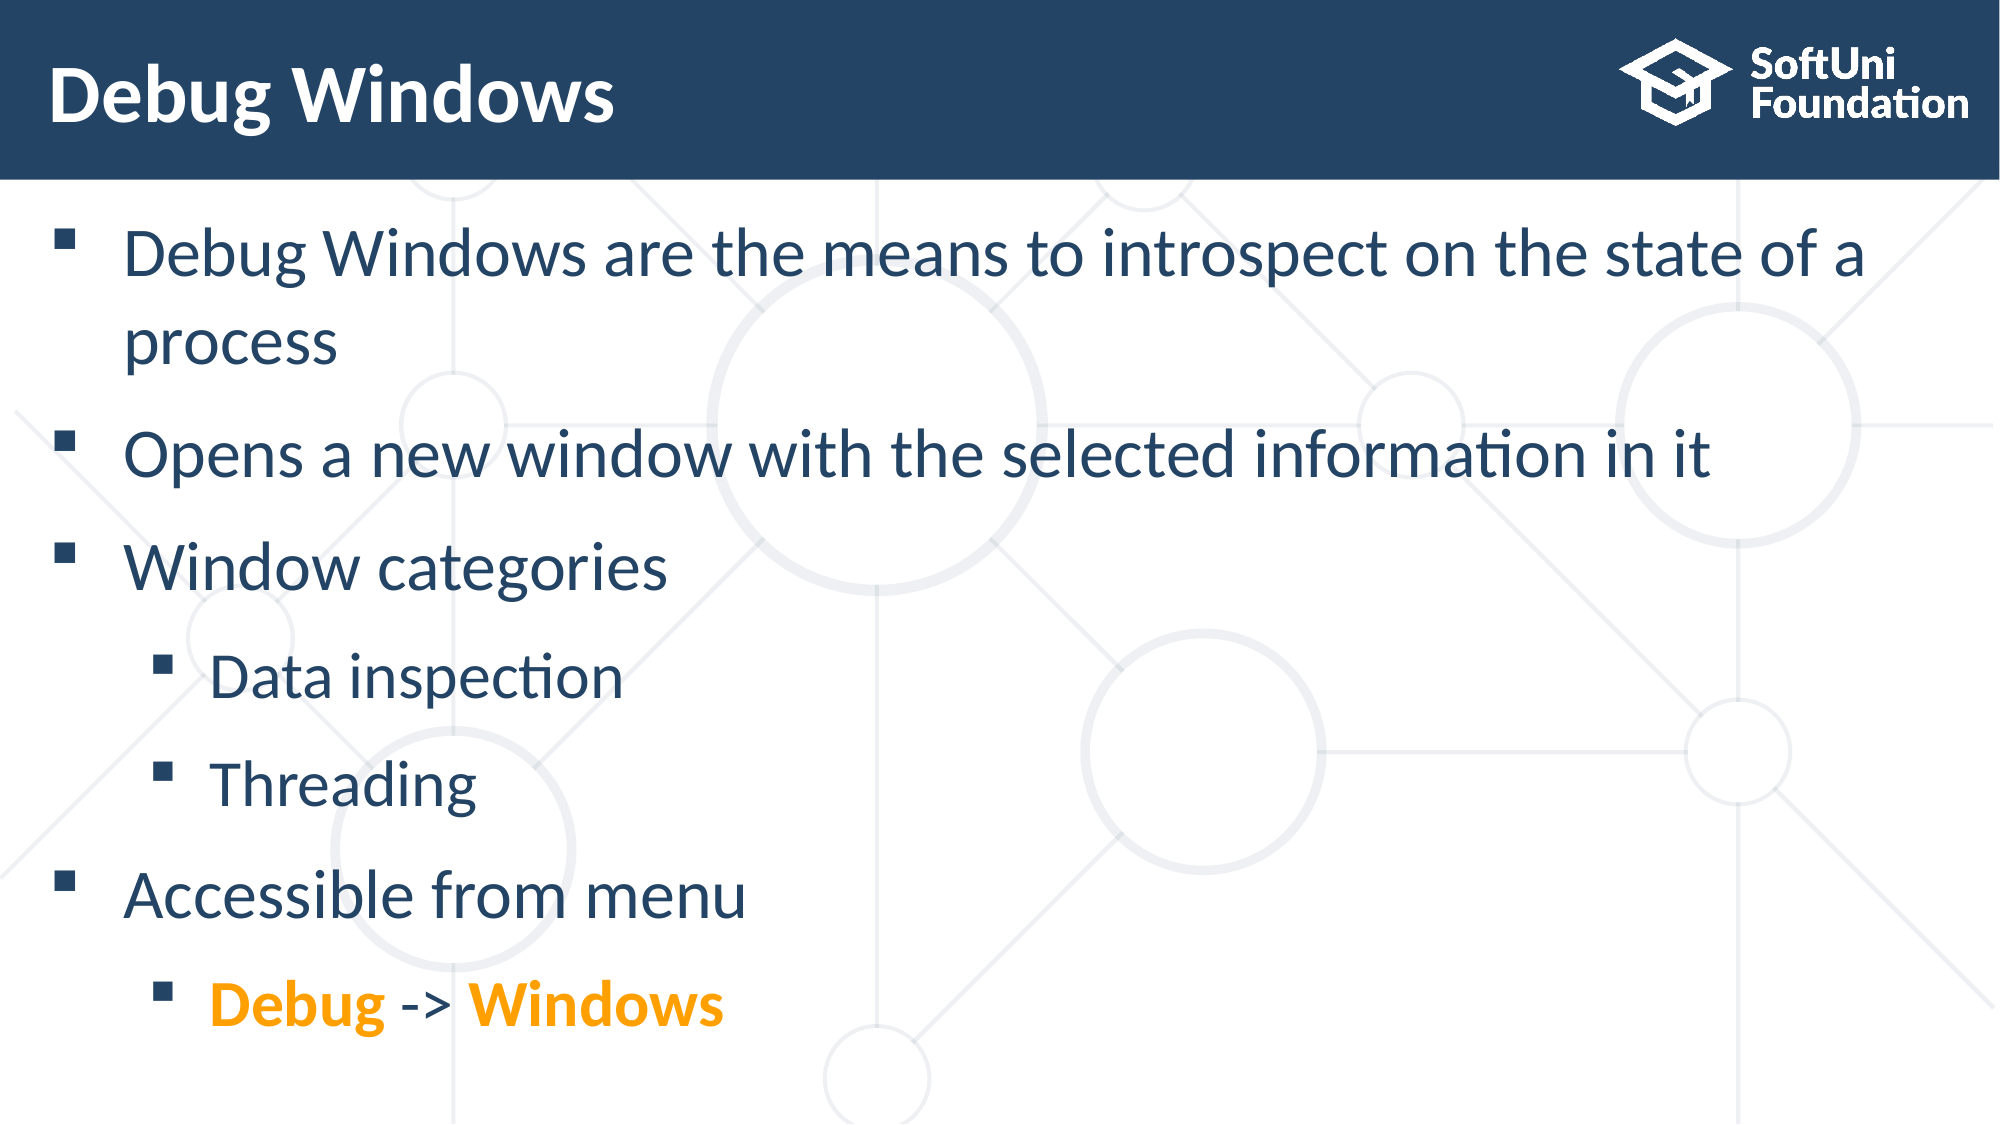

# Debug Windows
Debug Windows are the means to introspect on the state of a
process
Opens a new window with the selected information in it
Window categories
Data inspection
Threading
Accessible from menu
Debug -> Windows